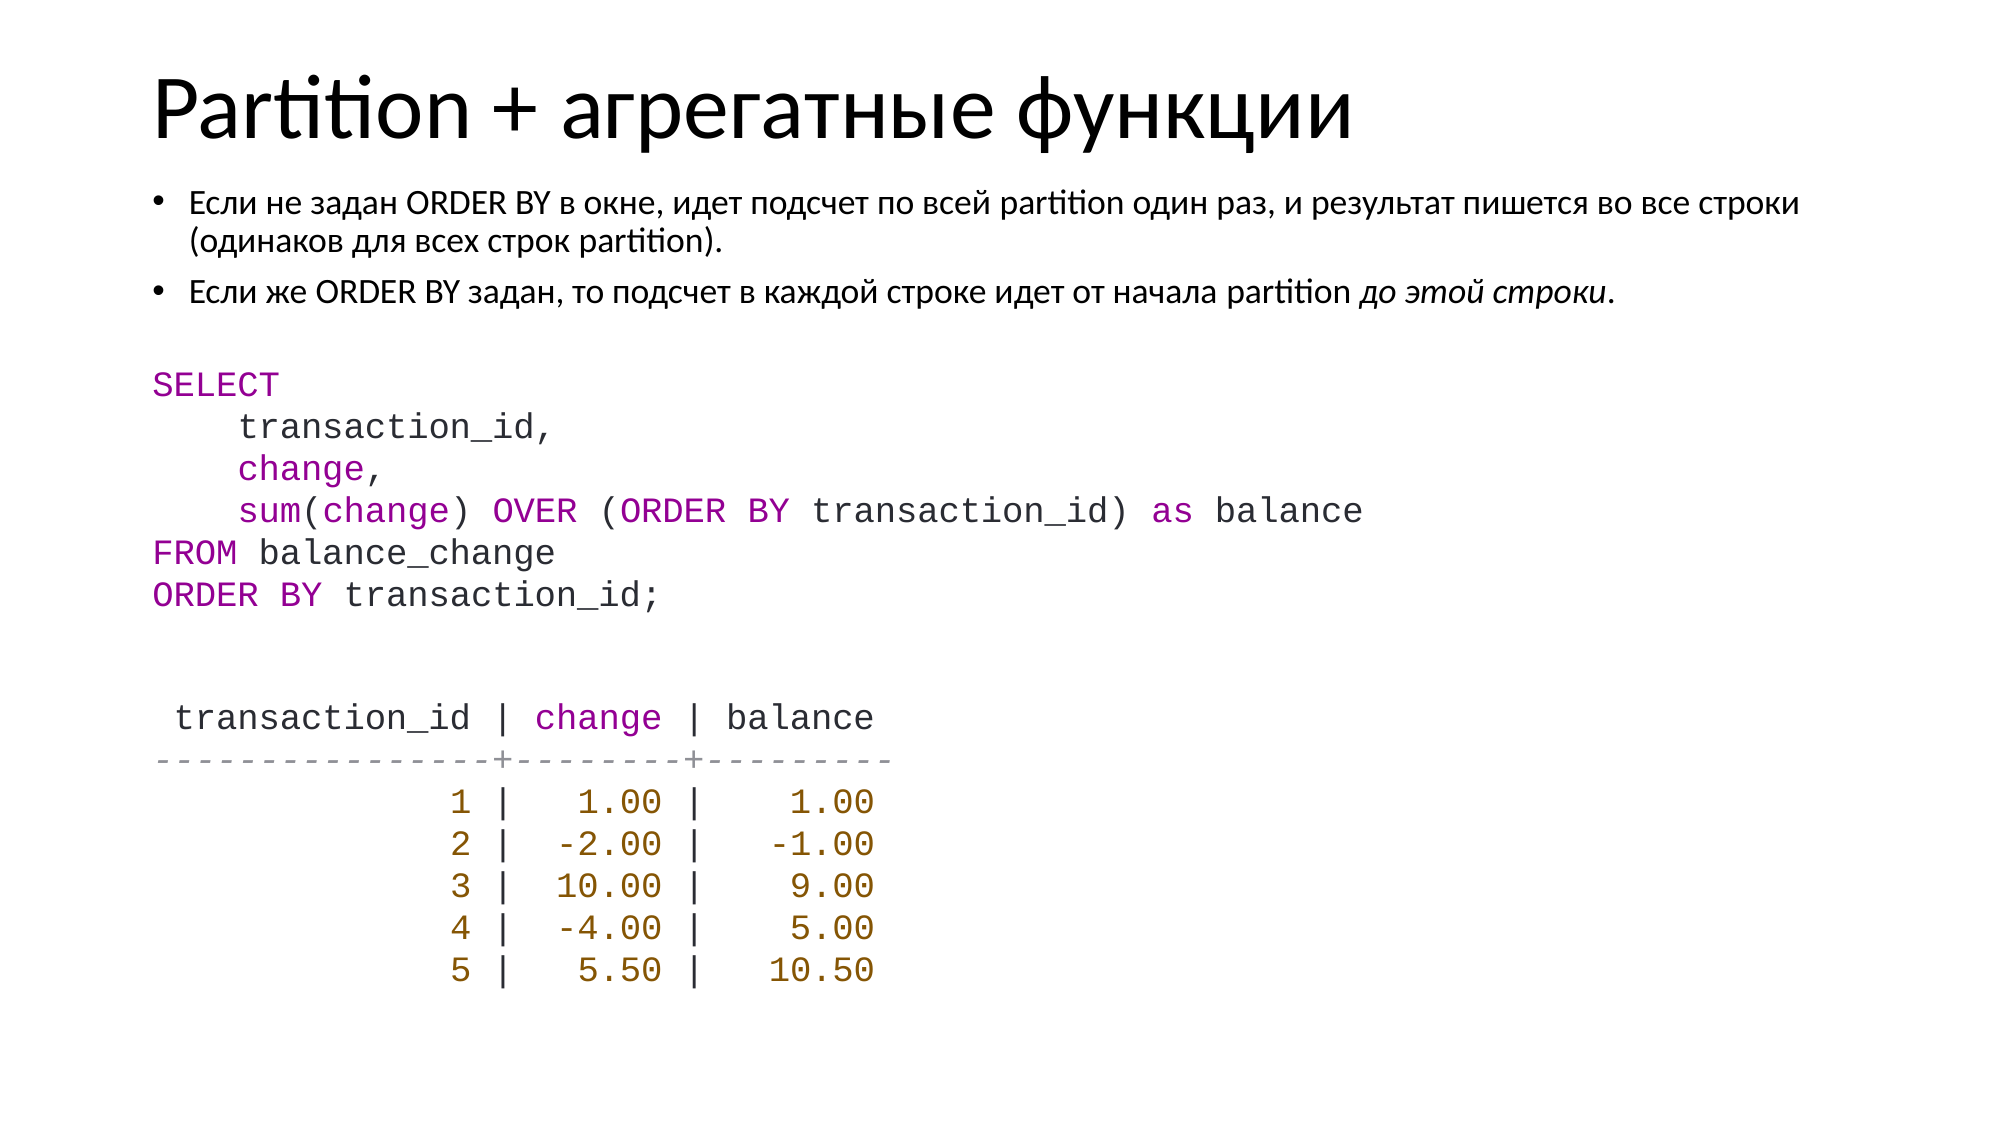

# Partition + агрегатные функции
Если не задан ORDER BY в окне, идет подсчет по всей partition один раз, и результат пишется во все строки (одинаков для всех строк partition).
Если же ORDER BY задан, то подсчет в каждой строке идет от начала partition до этой строки.

SELECT
    transaction_id,
    change,
    sum(change) OVER (ORDER BY transaction_id) as balance
FROM balance_change
ORDER BY transaction_id;

 transaction_id | change | balance
----------------+--------+---------
              1 |   1.00 |    1.00
              2 |  -2.00 |   -1.00
              3 |  10.00 |    9.00
              4 |  -4.00 |    5.00
              5 |   5.50 |   10.50